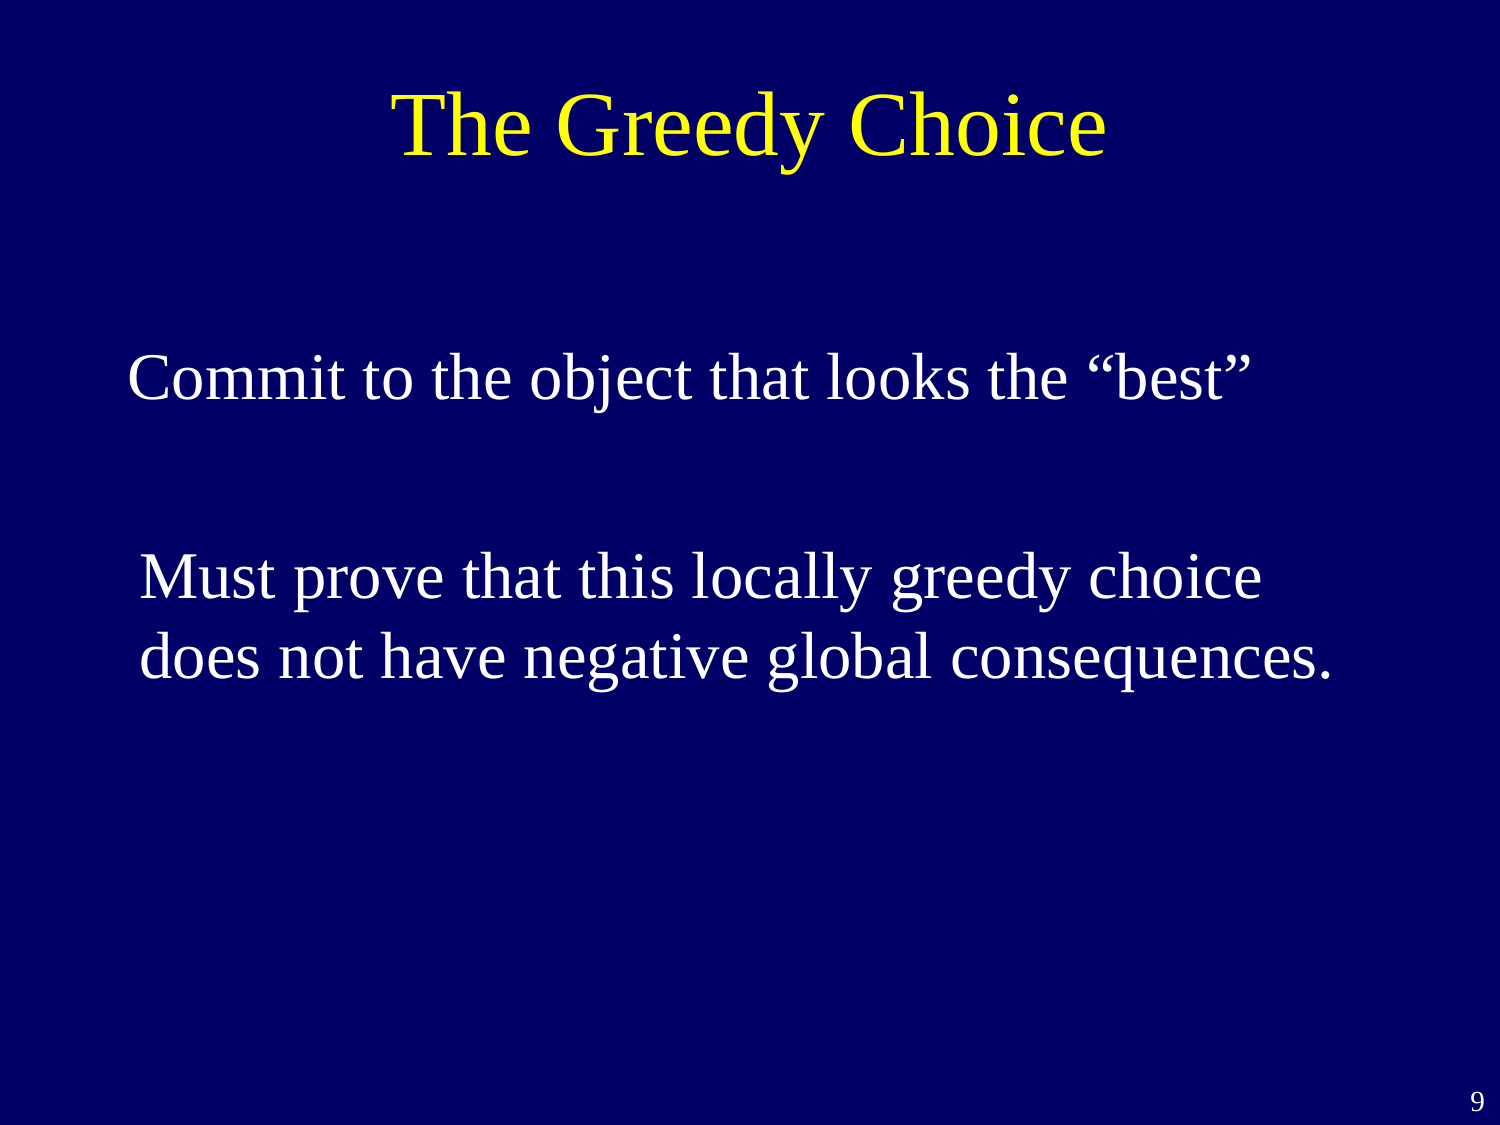

# The Greedy Choice
Commit to the object that looks the “best”
Must prove that this locally greedy choice
does not have negative global consequences.